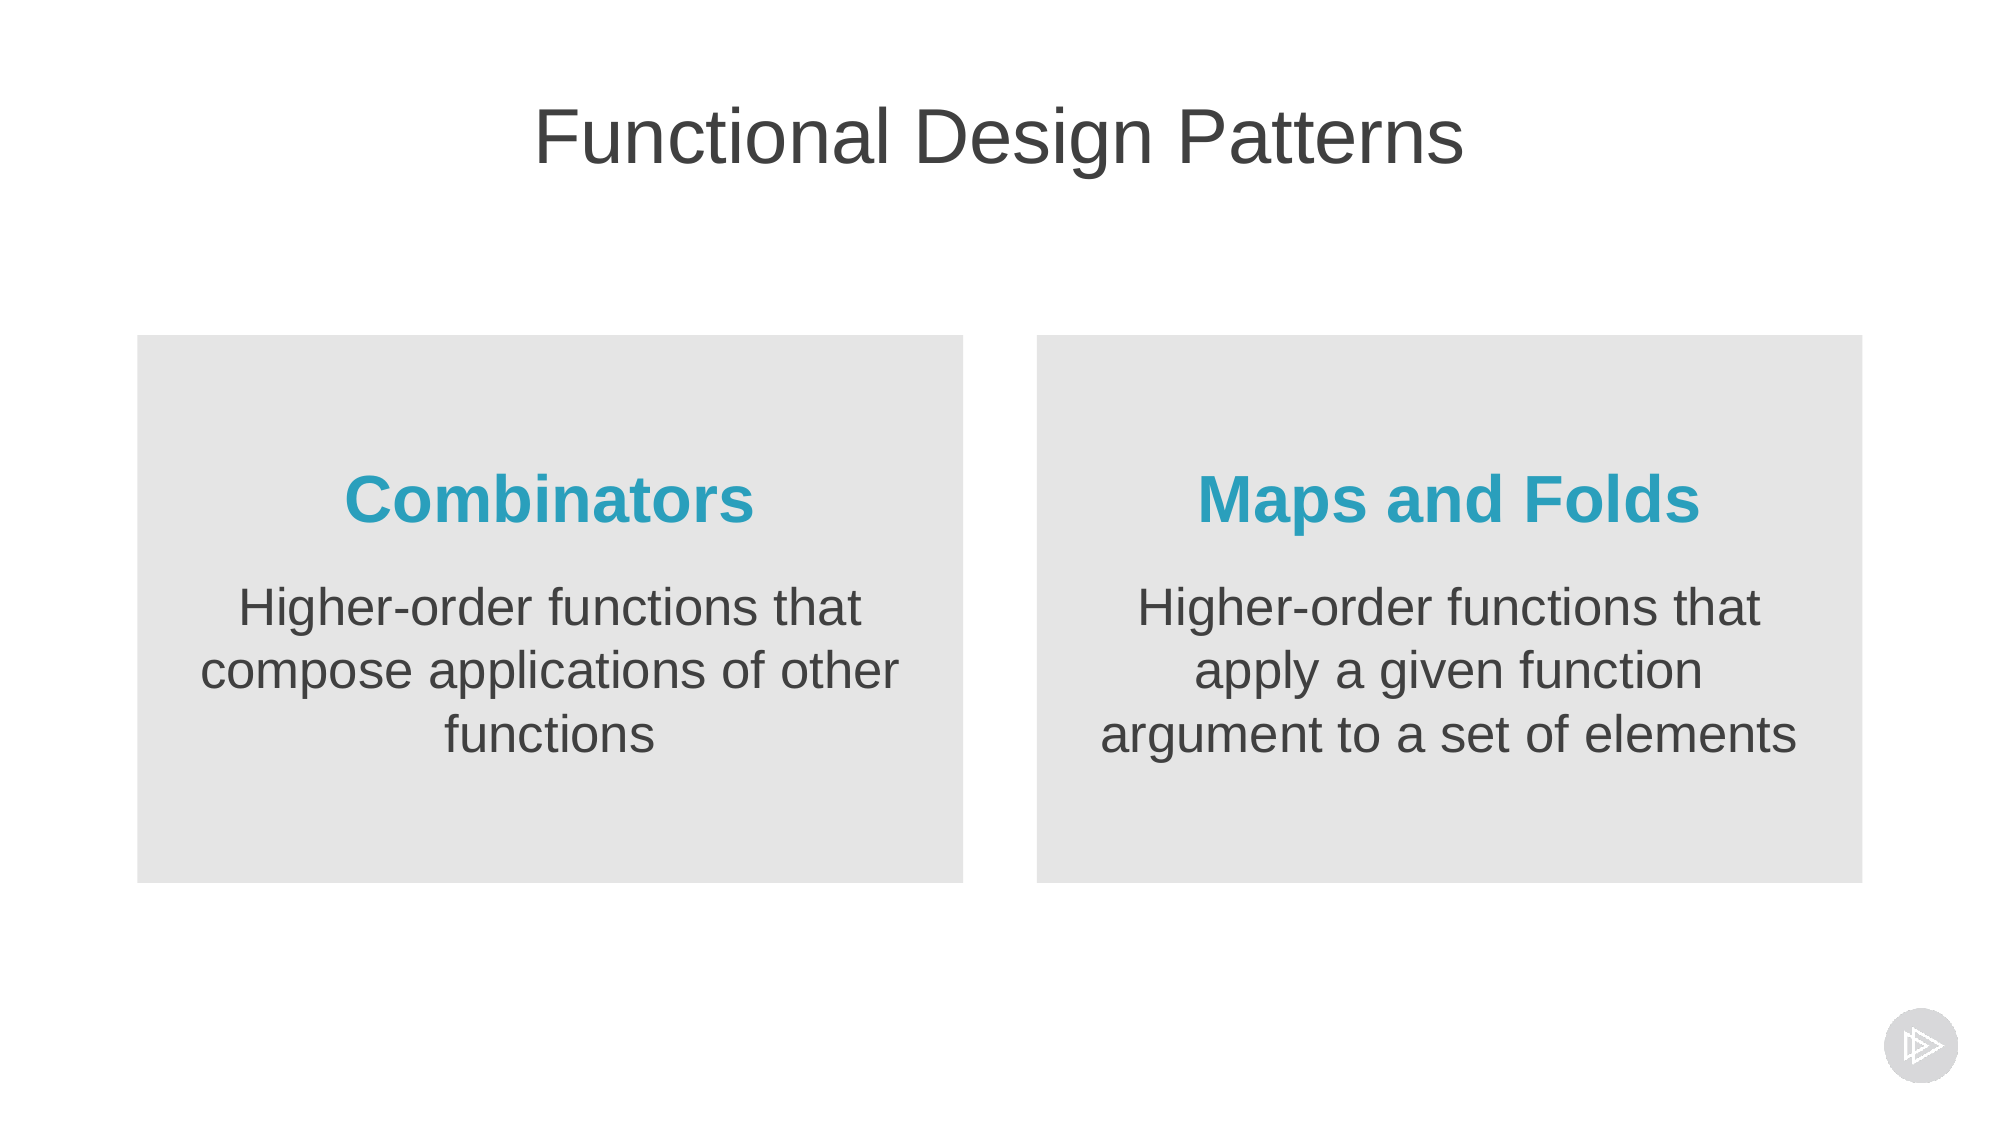

# Functional Design Patterns
Combinators
Higher-order functions that compose applications of other functions
Maps and Folds
Higher-order functions that apply a given function argument to a set of elements